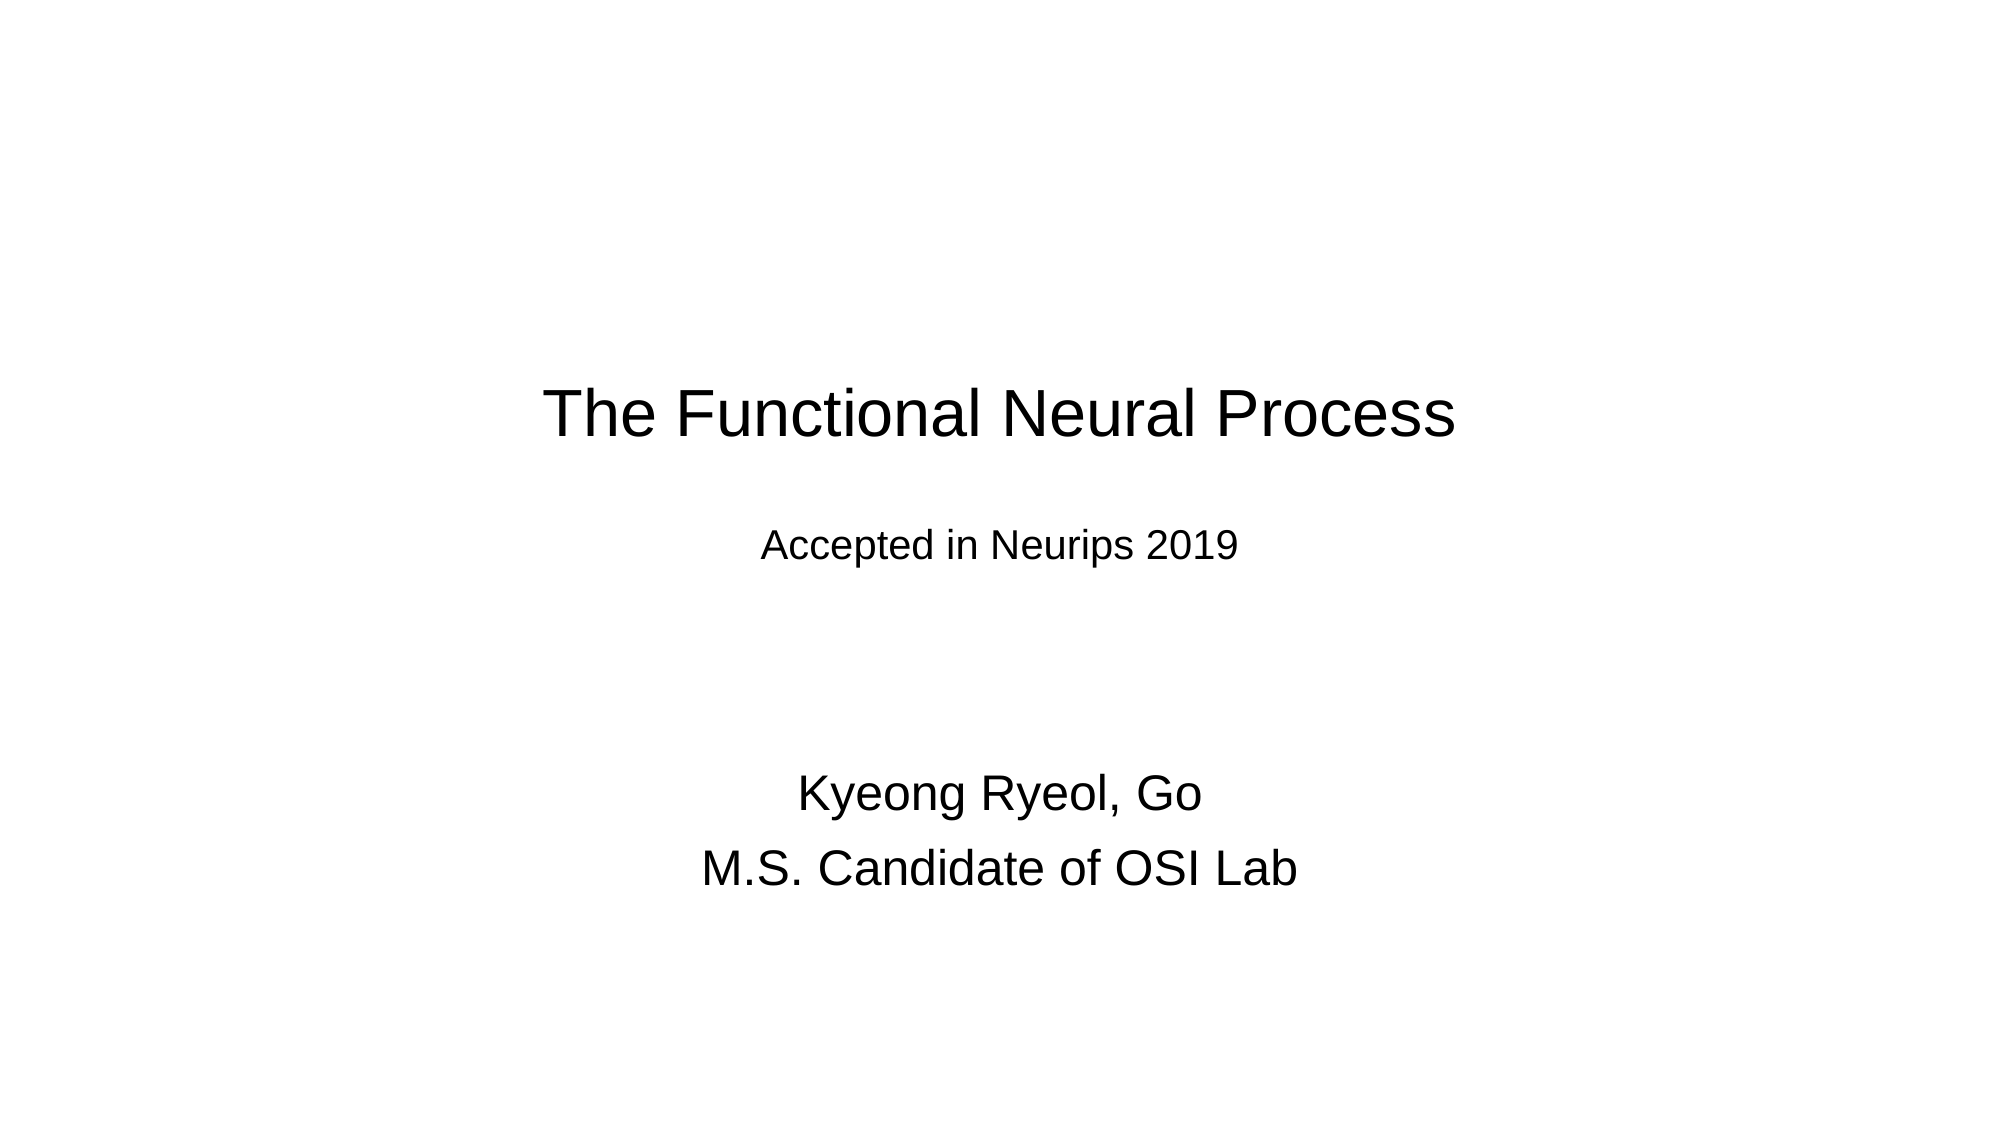

# The Functional Neural Process Accepted in Neurips 2019
Kyeong Ryeol, Go
M.S. Candidate of OSI Lab